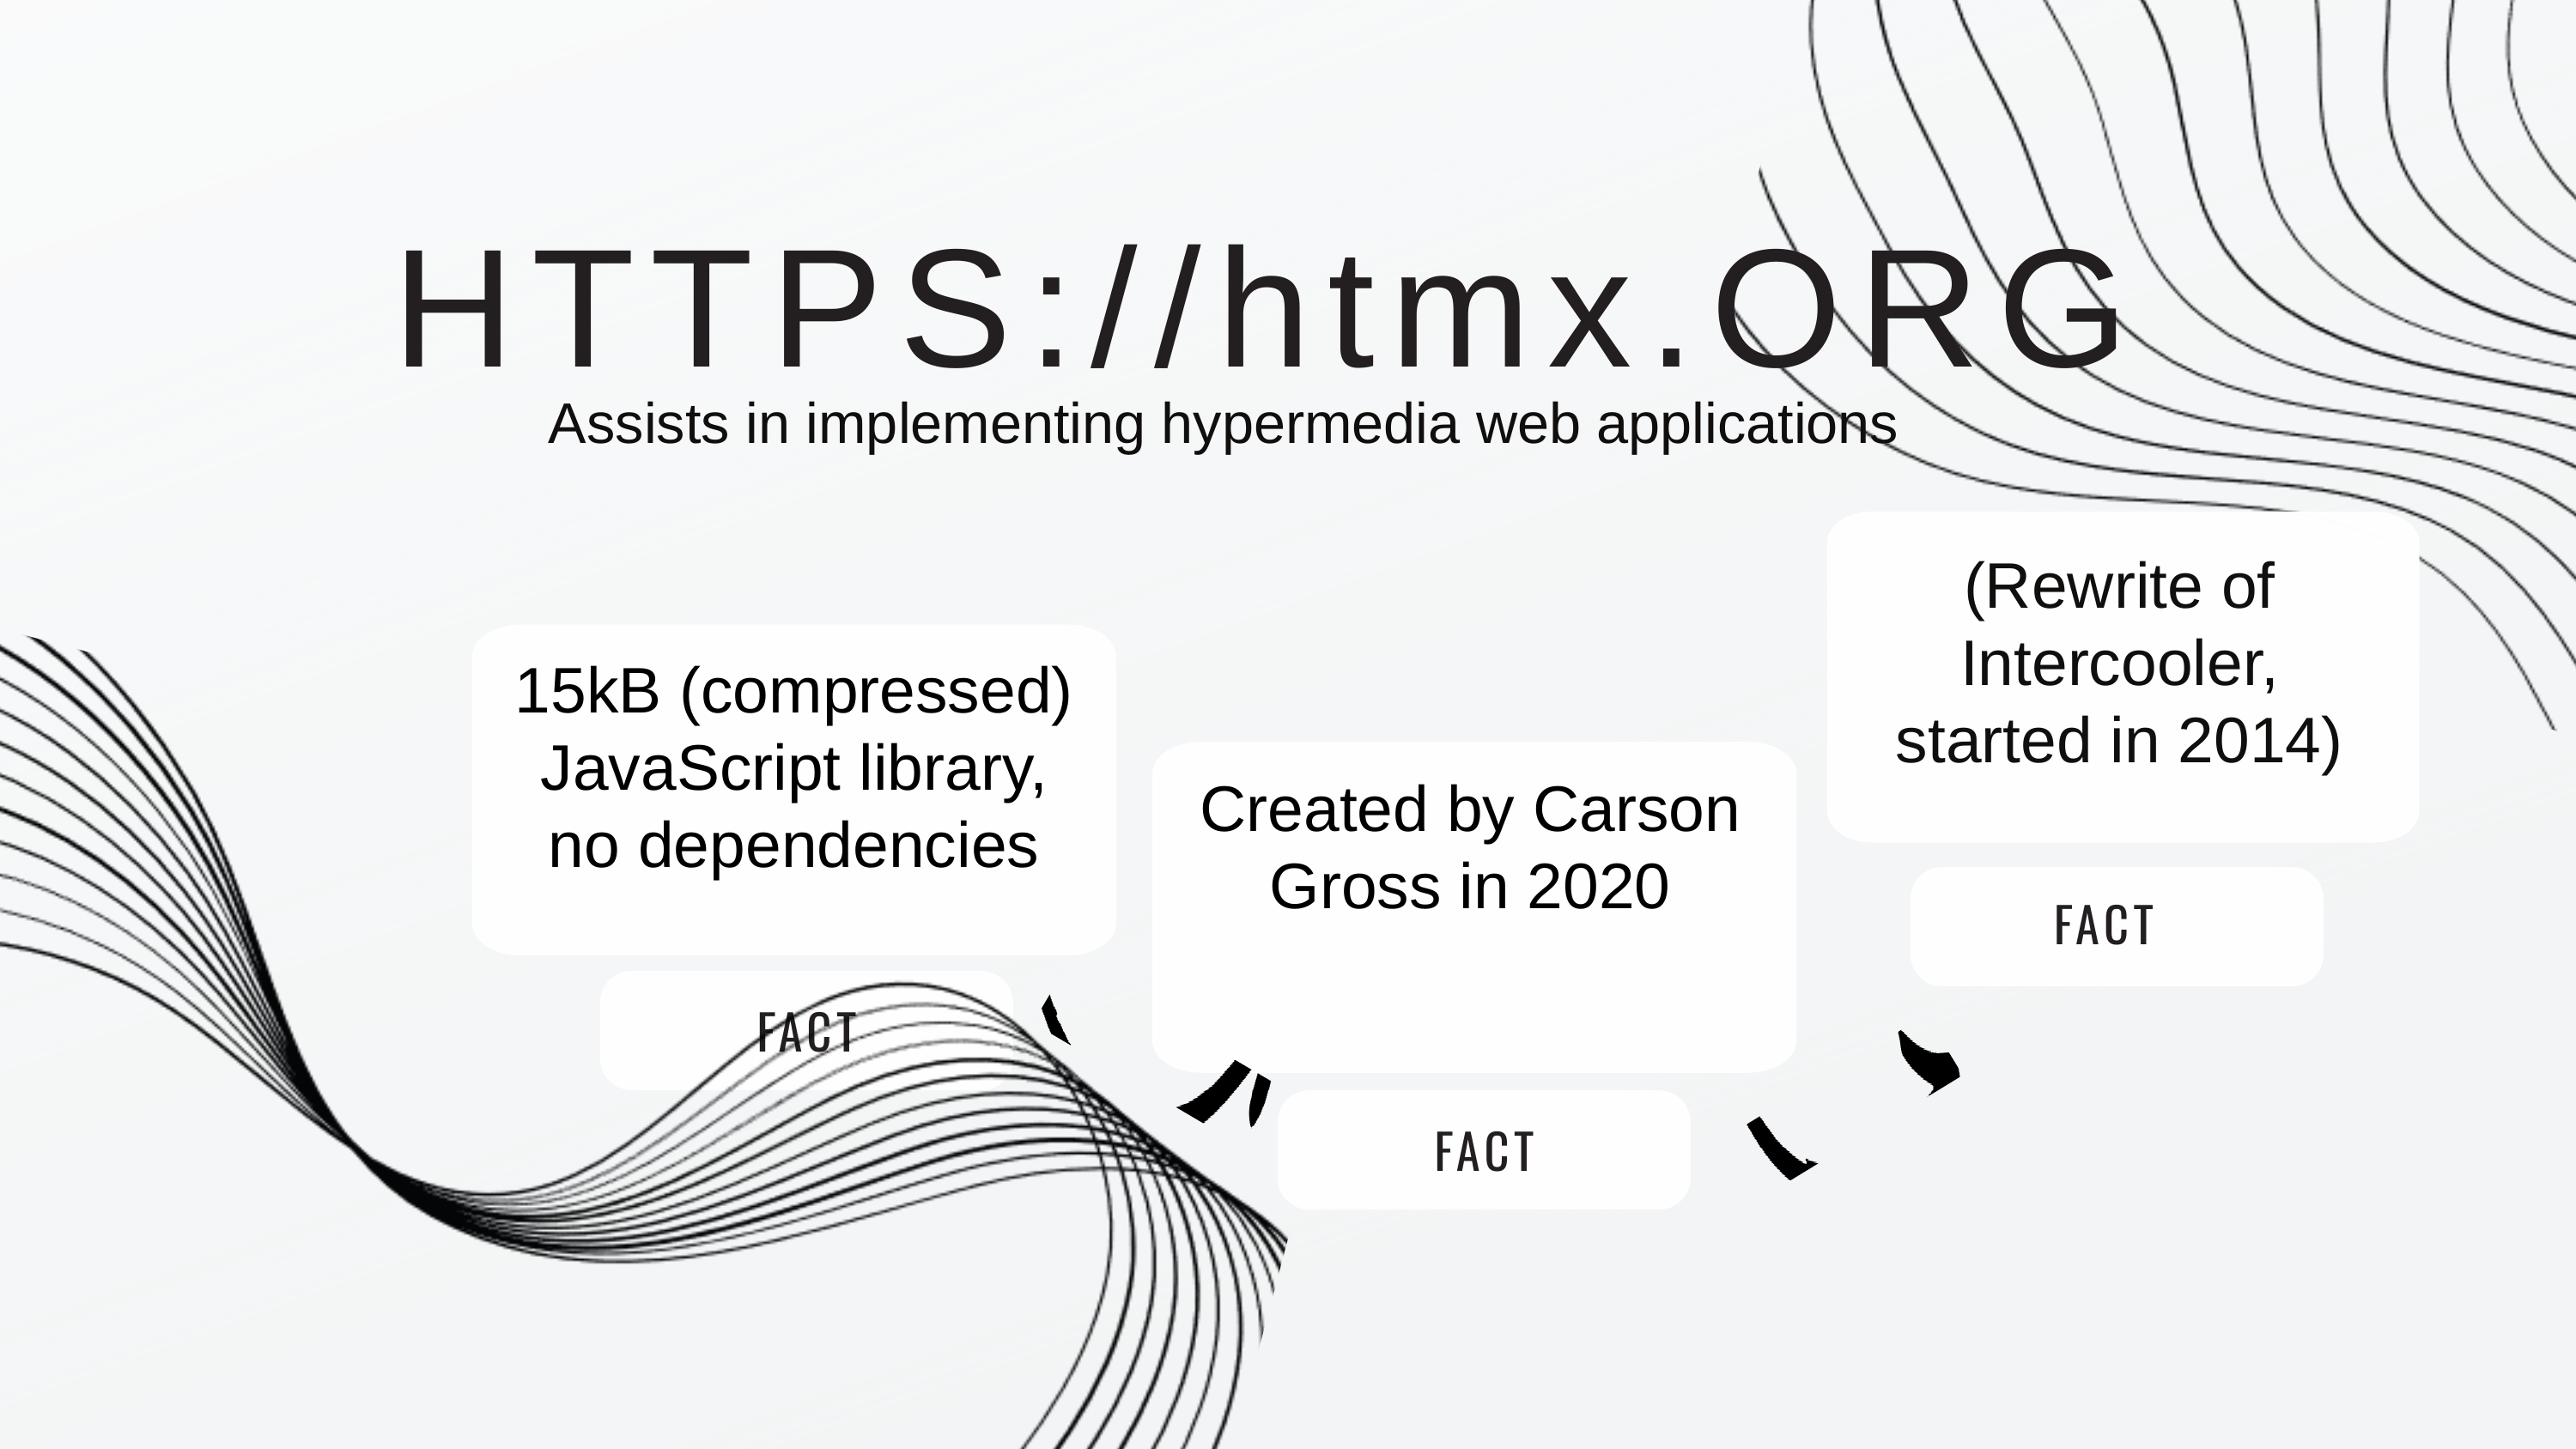

HTTPS://htmx.ORG
Assists in implementing hypermedia web applications

(Rewrite of Intercooler, started in 2014)

15kB (compressed) JavaScript library, no dependencies

Created by Carson Gross in 2020

FACT

FACT

FACT